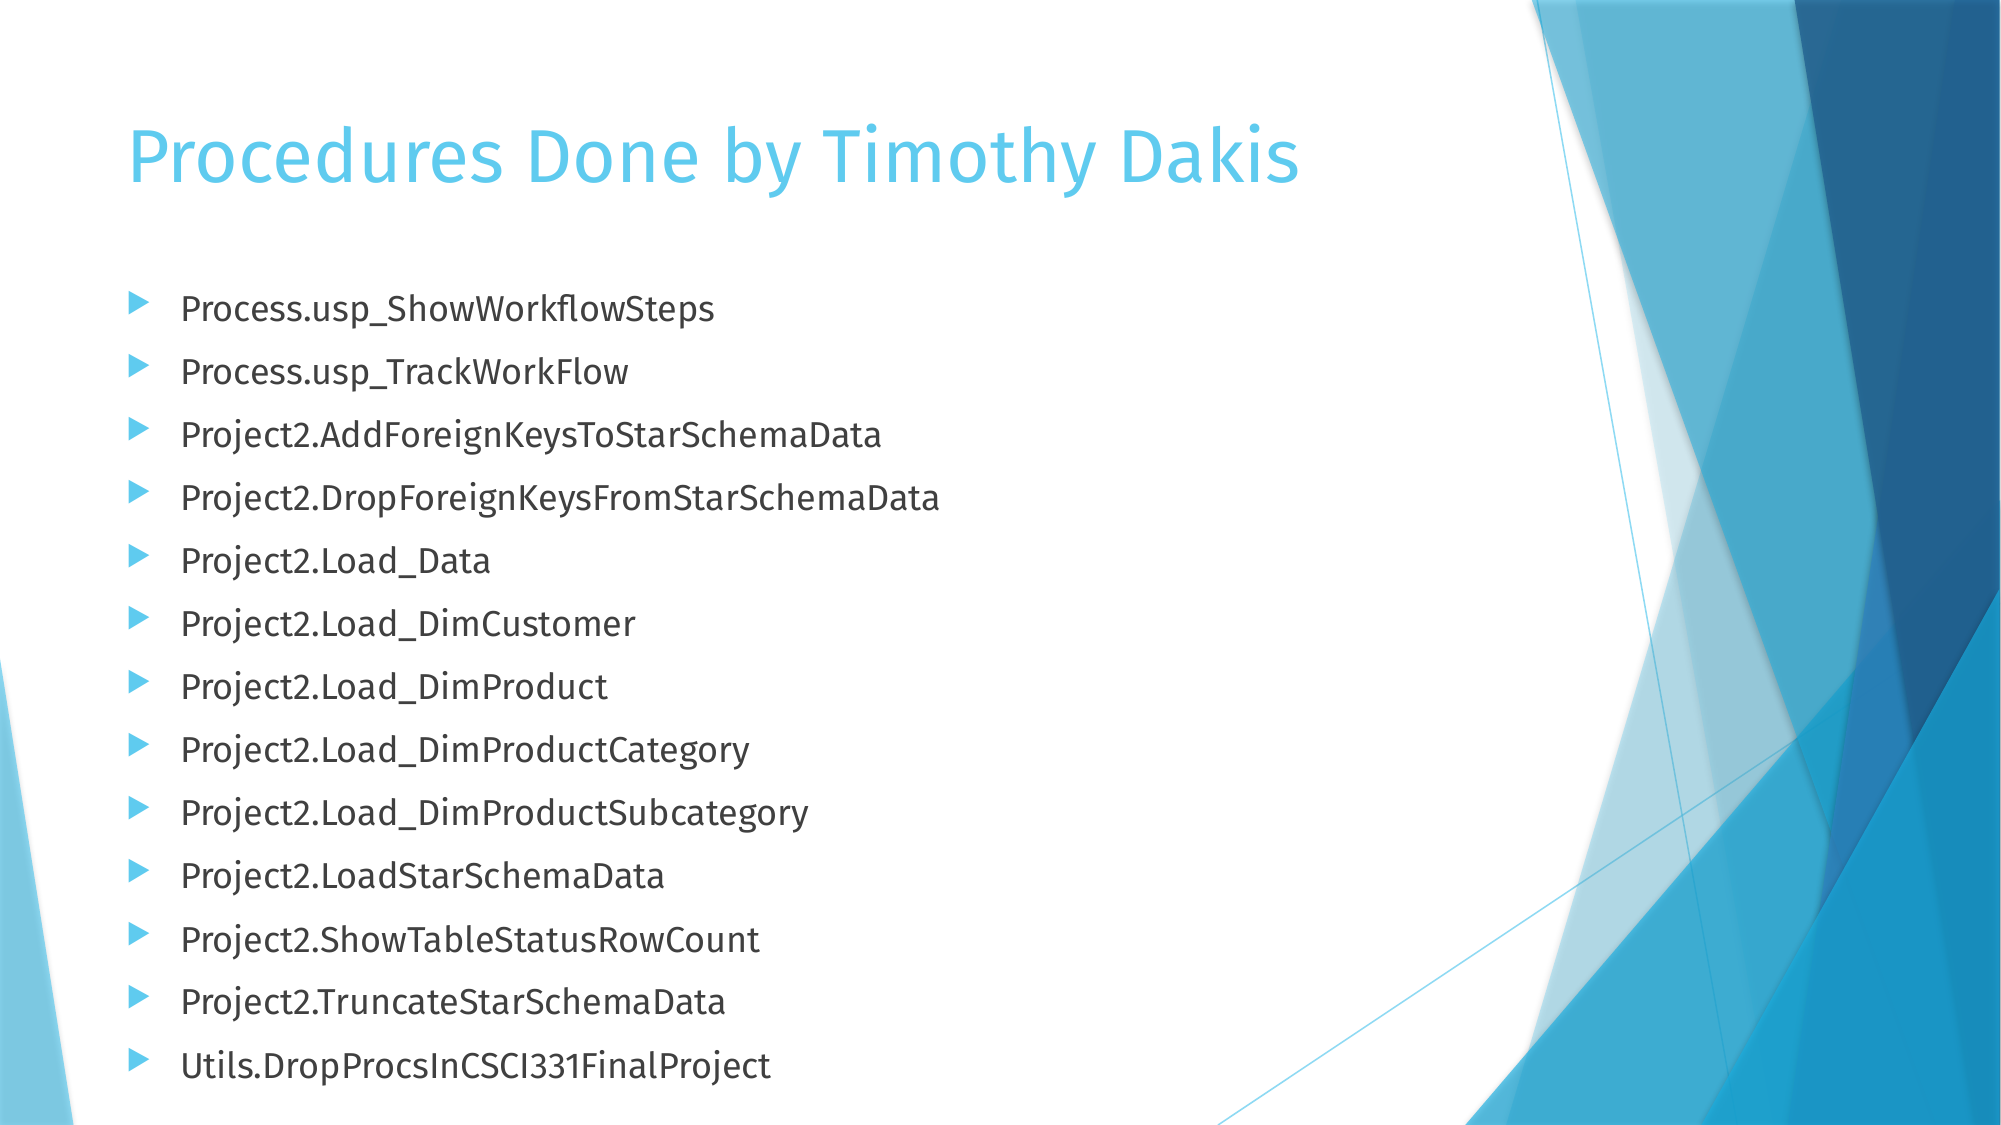

# Procedures Done by Timothy Dakis
Process.usp_ShowWorkflowSteps
Process.usp_TrackWorkFlow
Project2.AddForeignKeysToStarSchemaData
Project2.DropForeignKeysFromStarSchemaData
Project2.Load_Data
Project2.Load_DimCustomer
Project2.Load_DimProduct
Project2.Load_DimProductCategory
Project2.Load_DimProductSubcategory
Project2.LoadStarSchemaData
Project2.ShowTableStatusRowCount
Project2.TruncateStarSchemaData
Utils.DropProcsInCSCI331FinalProject